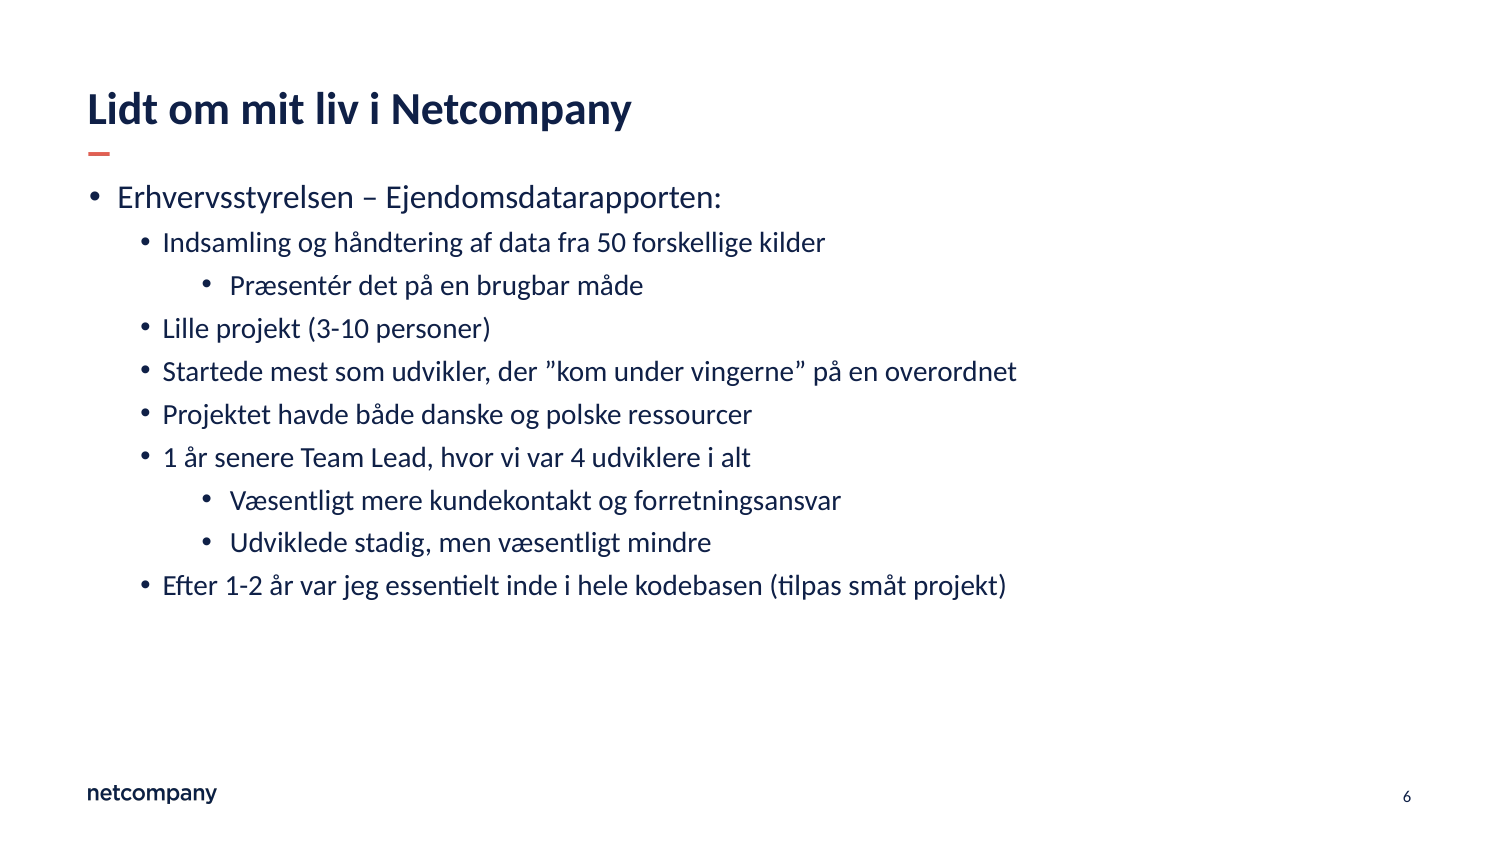

# Lidt om mit liv i Netcompany
Erhvervsstyrelsen – Ejendomsdatarapporten:
Indsamling og håndtering af data fra 50 forskellige kilder
Præsentér det på en brugbar måde
Lille projekt (3-10 personer)
Startede mest som udvikler, der ”kom under vingerne” på en overordnet
Projektet havde både danske og polske ressourcer
1 år senere Team Lead, hvor vi var 4 udviklere i alt
Væsentligt mere kundekontakt og forretningsansvar
Udviklede stadig, men væsentligt mindre
Efter 1-2 år var jeg essentielt inde i hele kodebasen (tilpas småt projekt)